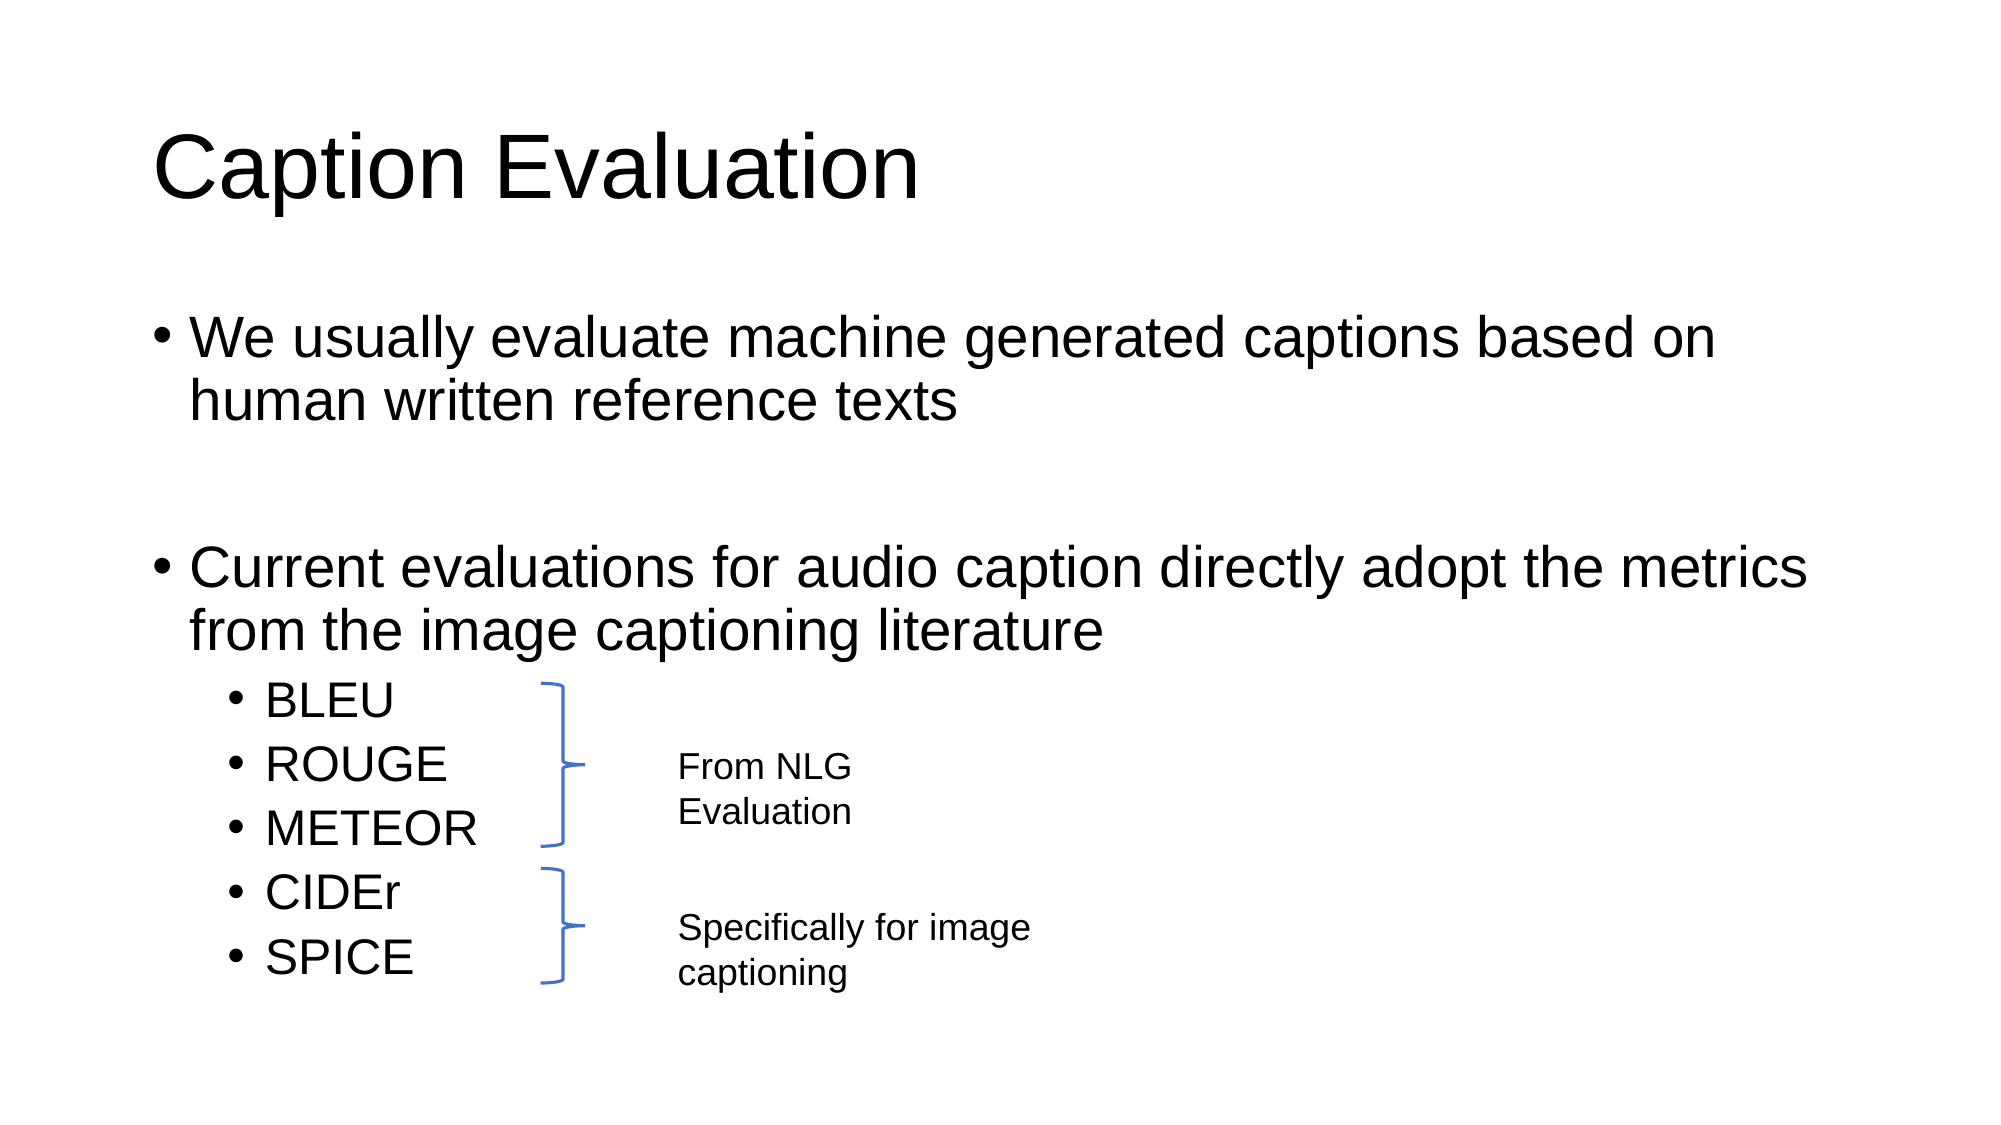

# Caption Evaluation
We usually evaluate machine generated captions based on human written reference texts

Current evaluations for audio caption directly adopt the metrics from the image captioning literature
BLEU
ROUGE
METEOR
CIDEr
SPICE

From NLG Evaluation

Specifically for image captioning